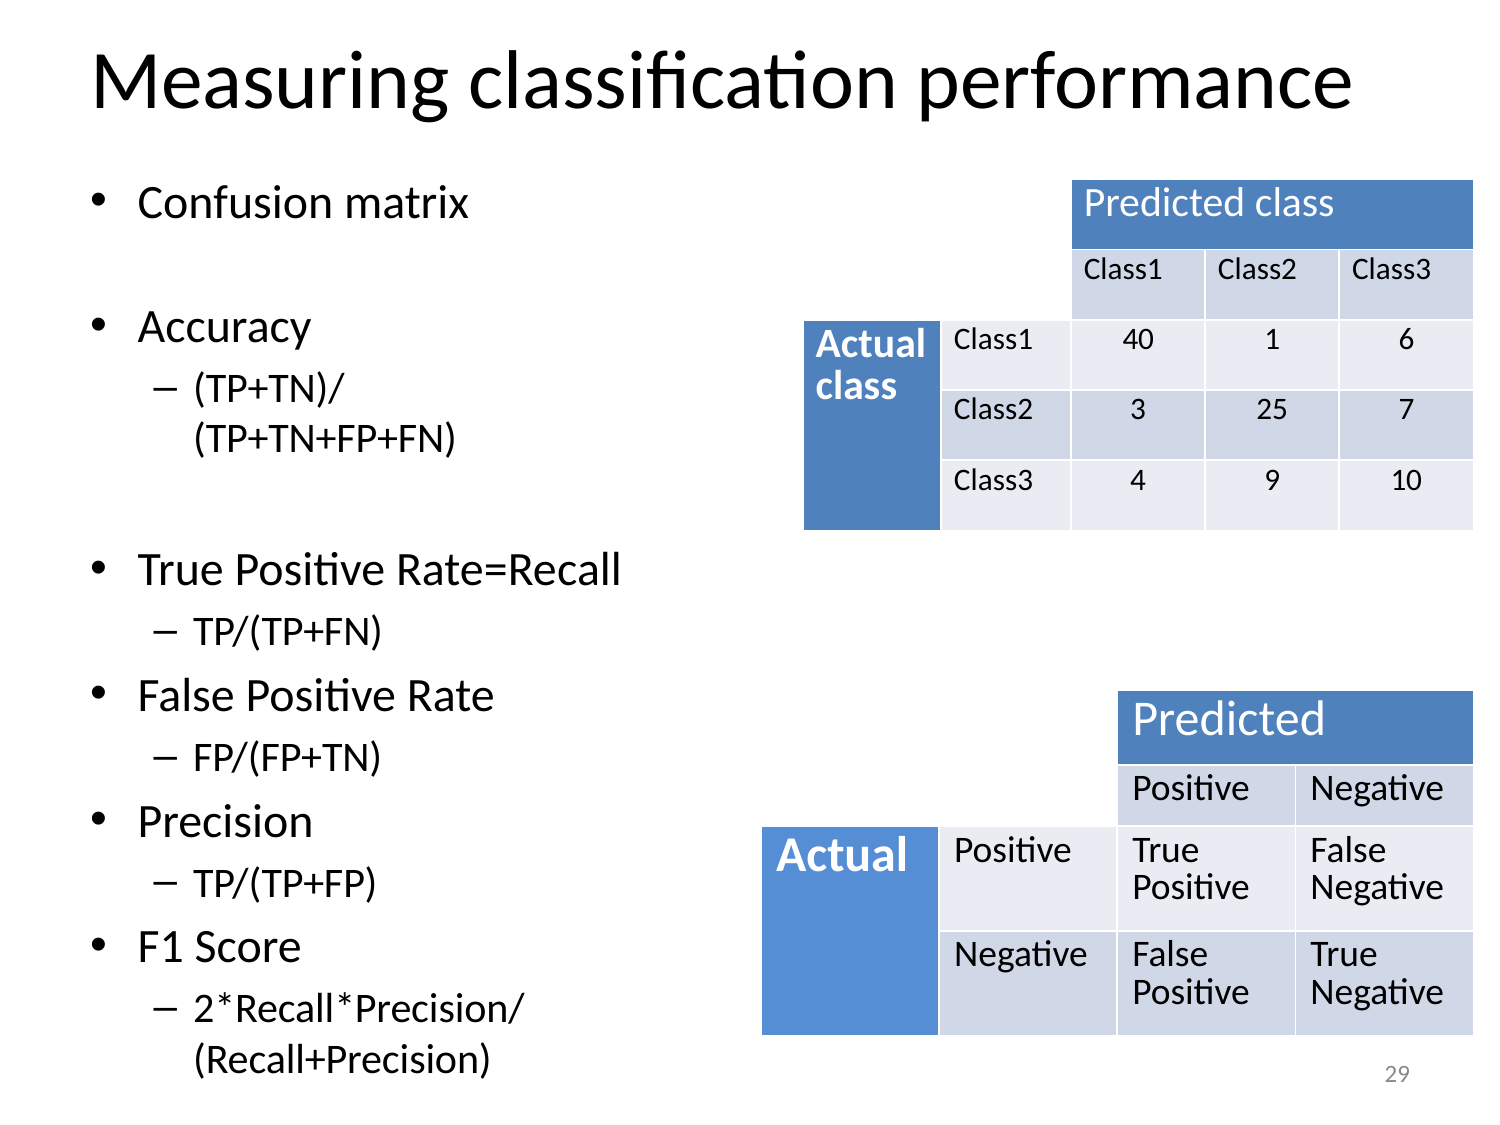

# Measuring classification performance
Confusion matrix
Accuracy
(TP+TN)/
(TP+TN+FP+FN)

True Positive Rate=Recall
TP/(TP+FN)
False Positive Rate
FP/(FP+TN)
Precision
TP/(TP+FP)
F1 Score
2*Recall*Precision/
(Recall+Precision)
|  |  | Predicted class |  |  |
| --- | --- | --- | --- | --- |
|  |  | Class1 | Class2 | Class3 |
| Actual class | Class1 | 40 | 1 | 6 |
|  | Class2 | 3 | 25 | 7 |
|  | Class3 | 4 | 9 | 10 |
|  |  | Predicted |  |
| --- | --- | --- | --- |
|  |  | Positive | Negative |
| Actual | Positive | True Positive | False Negative |
|  | Negative | False Positive | True Negative |
29